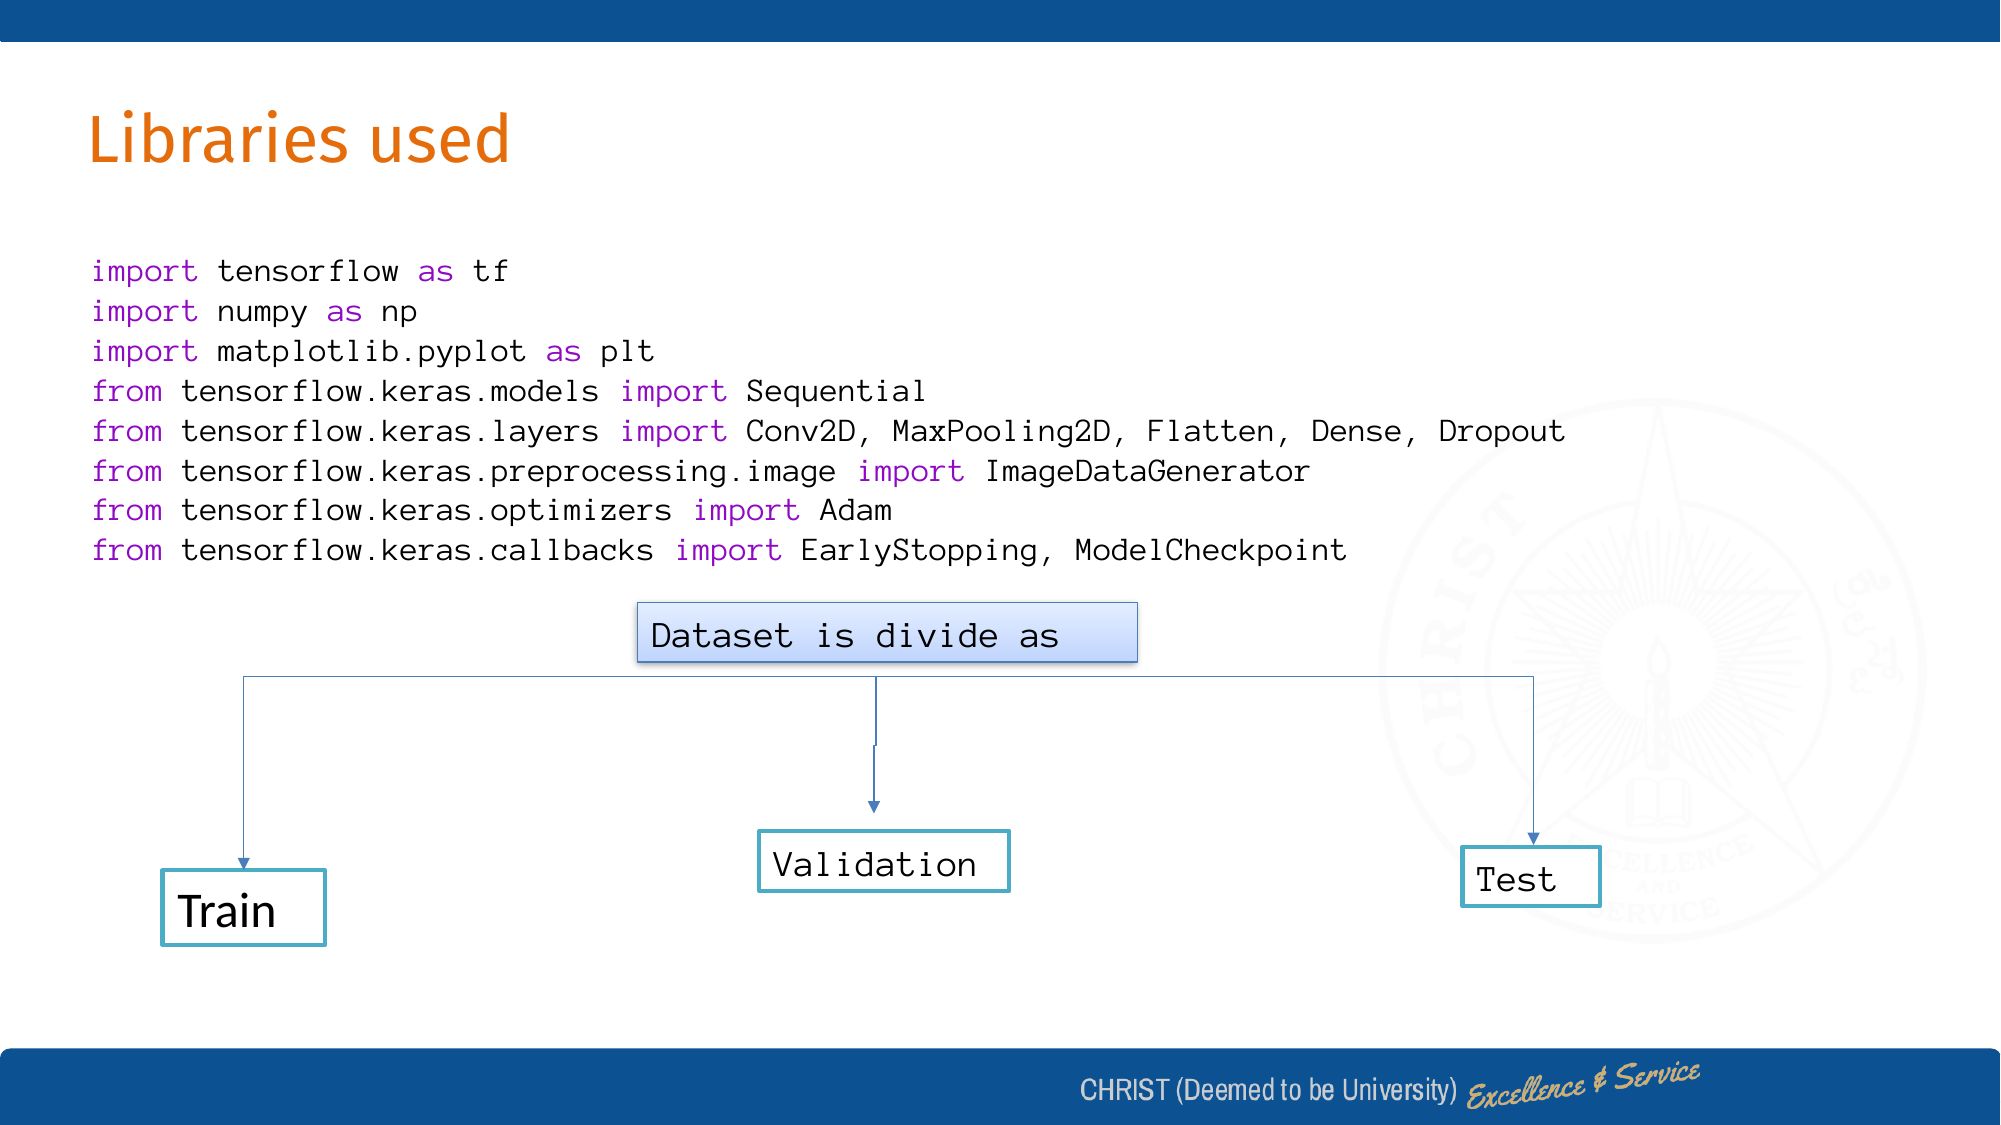

# Libraries used
import tensorflow as tf
import numpy as np
import matplotlib.pyplot as plt
from tensorflow.keras.models import Sequential
from tensorflow.keras.layers import Conv2D, MaxPooling2D, Flatten, Dense, Dropout
from tensorflow.keras.preprocessing.image import ImageDataGenerator
from tensorflow.keras.optimizers import Adam
from tensorflow.keras.callbacks import EarlyStopping, ModelCheckpoint

Dataset is divide as
Validation
Test
Train